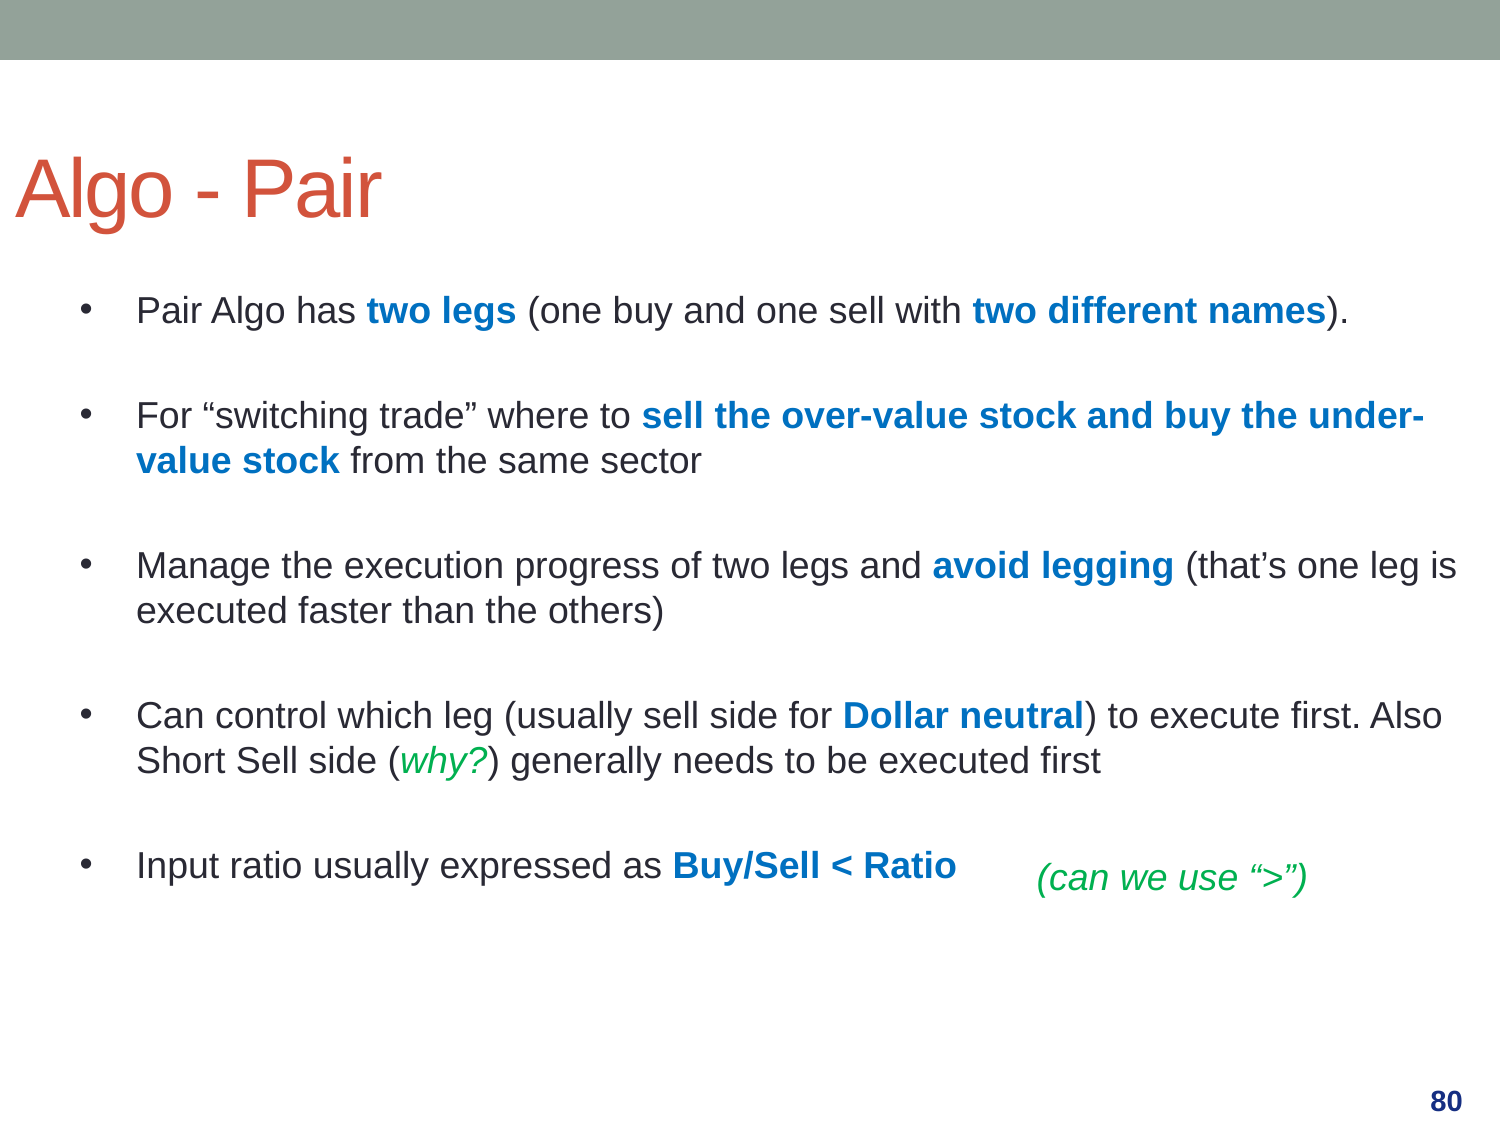

Algo - Pair
Pair Algo has two legs (one buy and one sell with two different names).

For “switching trade” where to sell the over-value stock and buy the under-value stock from the same sector

Manage the execution progress of two legs and avoid legging (that’s one leg is executed faster than the others)

Can control which leg (usually sell side for Dollar neutral) to execute first. Also Short Sell side (why?) generally needs to be executed first

Input ratio usually expressed as Buy/Sell < Ratio

(can we use “>”)
80